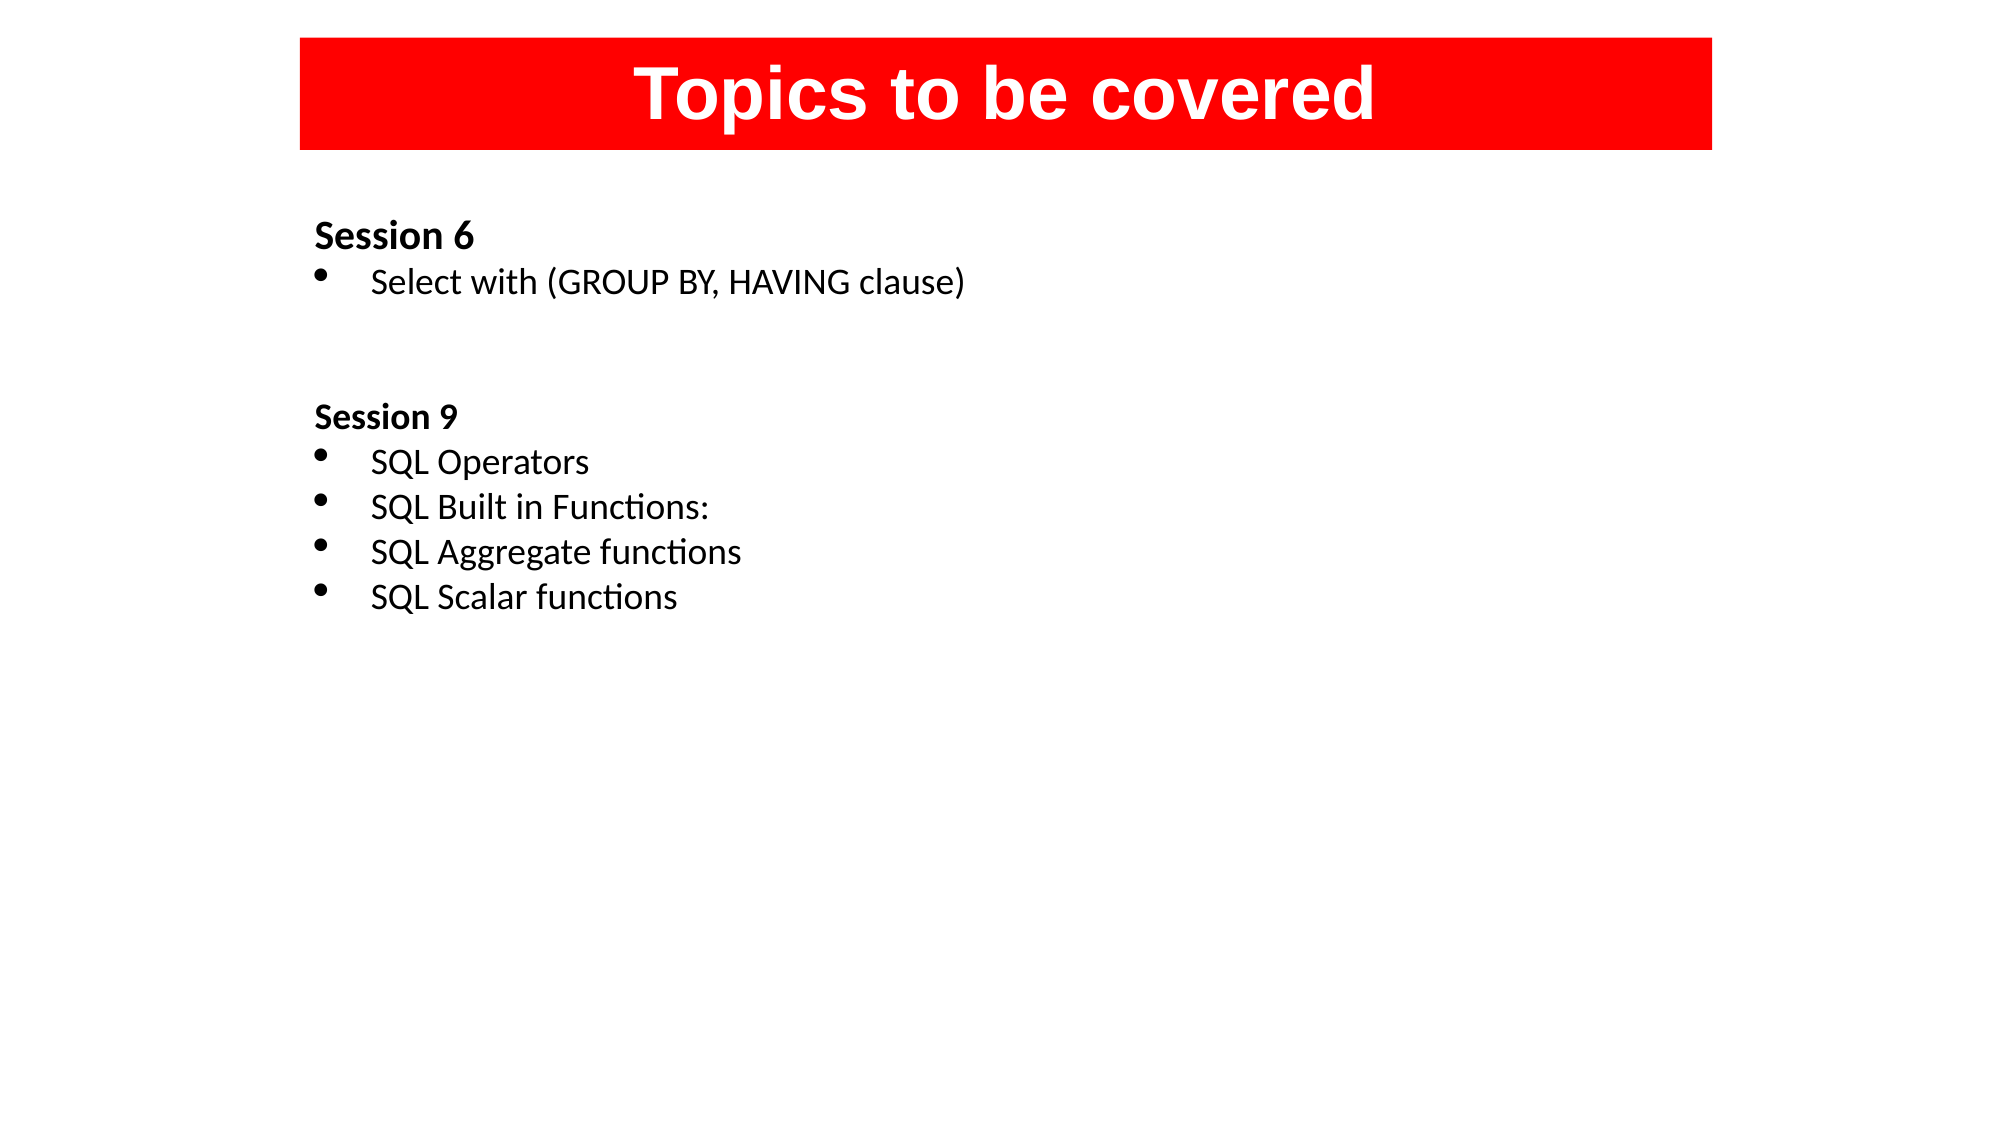

Topics to be covered
Session 6
Select with (GROUP BY, HAVING clause)

Session 9
SQL Operators
SQL Built in Functions:
SQL Aggregate functions
SQL Scalar functions